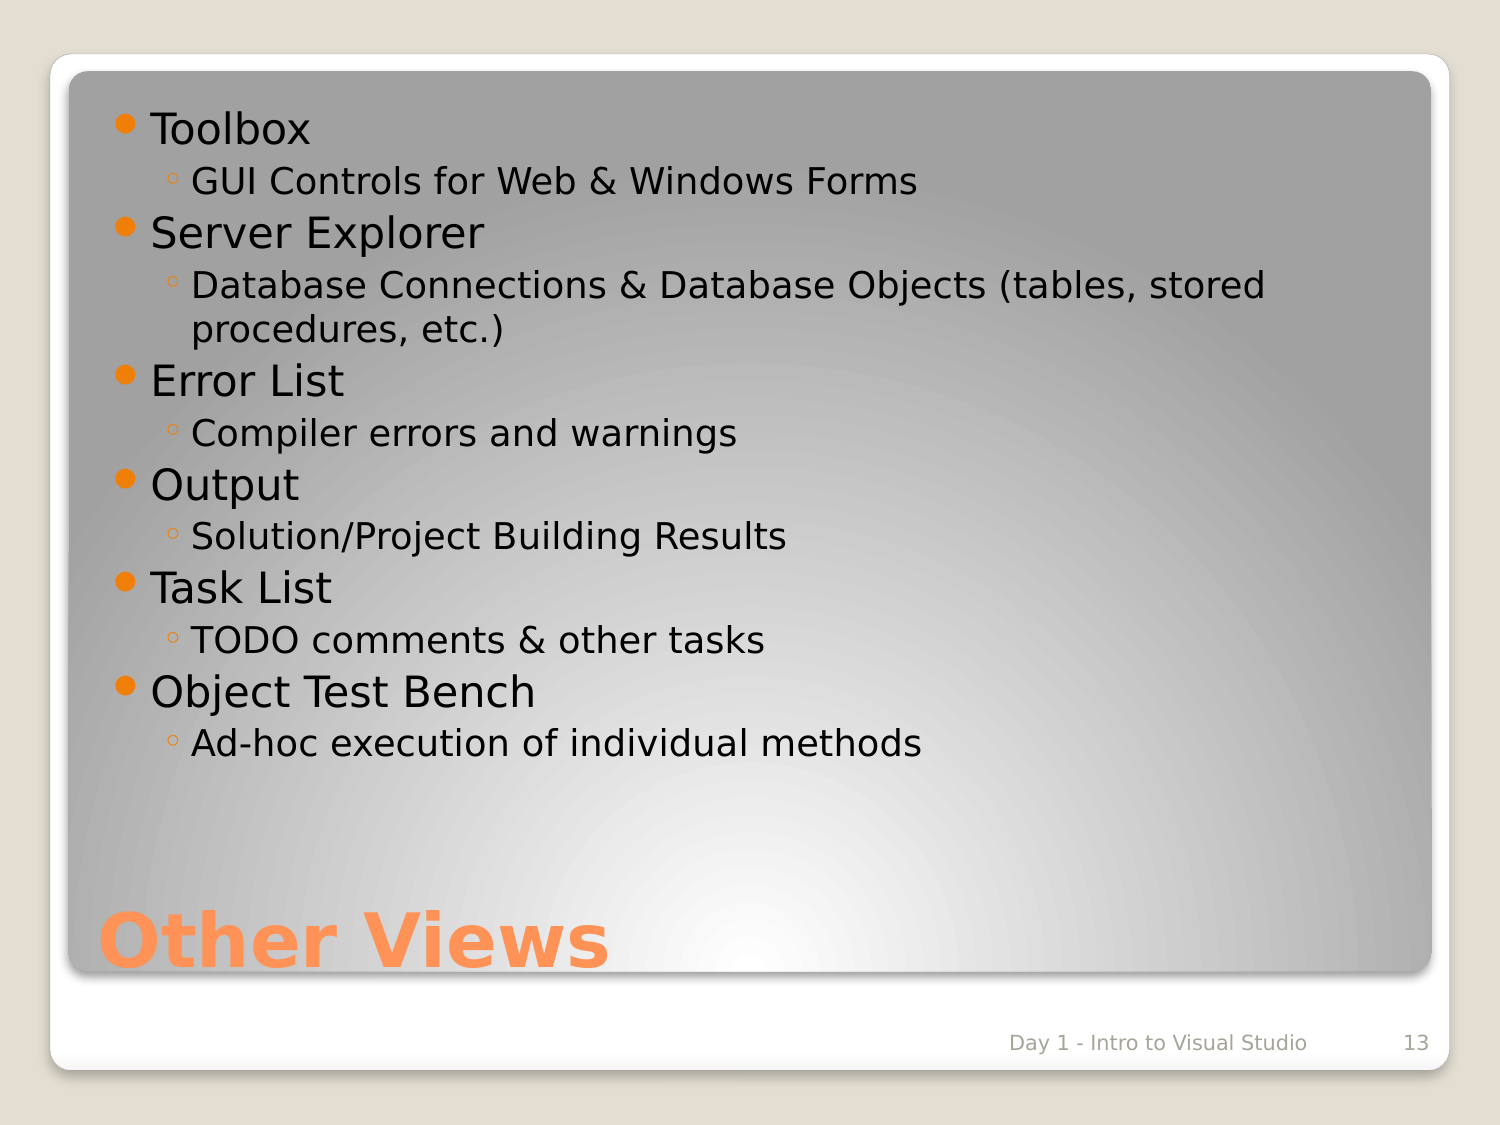

Toolbox
GUI Controls for Web & Windows Forms
Server Explorer
Database Connections & Database Objects (tables, stored procedures, etc.)
Error List
Compiler errors and warnings
Output
Solution/Project Building Results
Task List
TODO comments & other tasks
Object Test Bench
Ad-hoc execution of individual methods
# Other Views
Day 1 - Intro to Visual Studio
13